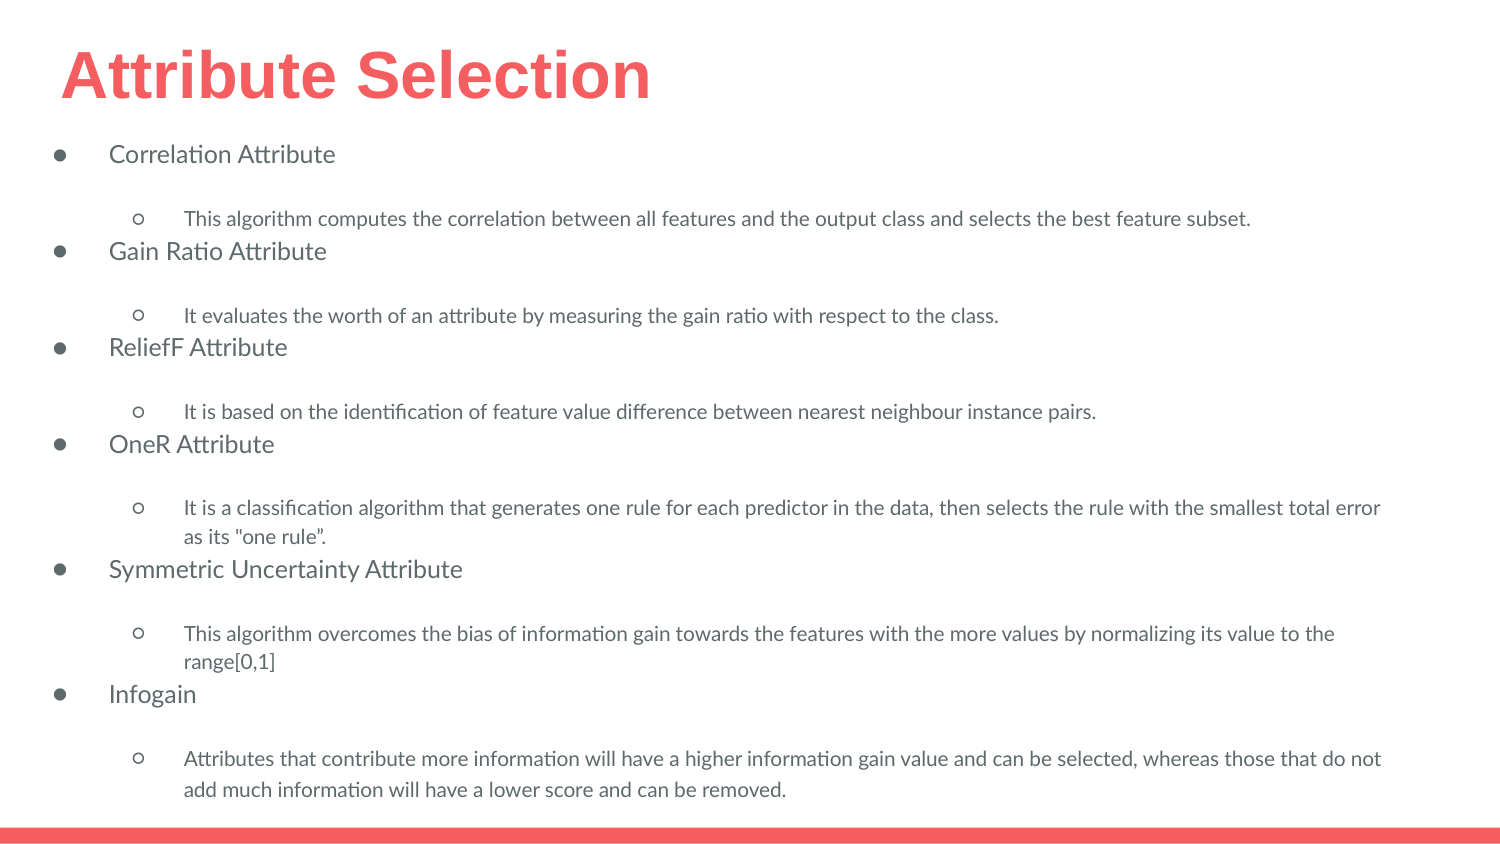

# Attribute Selection
Correlation Attribute
This algorithm computes the correlation between all features and the output class and selects the best feature subset.
Gain Ratio Attribute
It evaluates the worth of an attribute by measuring the gain ratio with respect to the class.
ReliefF Attribute
It is based on the identification of feature value difference between nearest neighbour instance pairs.
OneR Attribute
It is a classification algorithm that generates one rule for each predictor in the data, then selects the rule with the smallest total error as its "one rule”.
Symmetric Uncertainty Attribute
This algorithm overcomes the bias of information gain towards the features with the more values by normalizing its value to the range[0,1]
Infogain
Attributes that contribute more information will have a higher information gain value and can be selected, whereas those that do not add much information will have a lower score and can be removed.